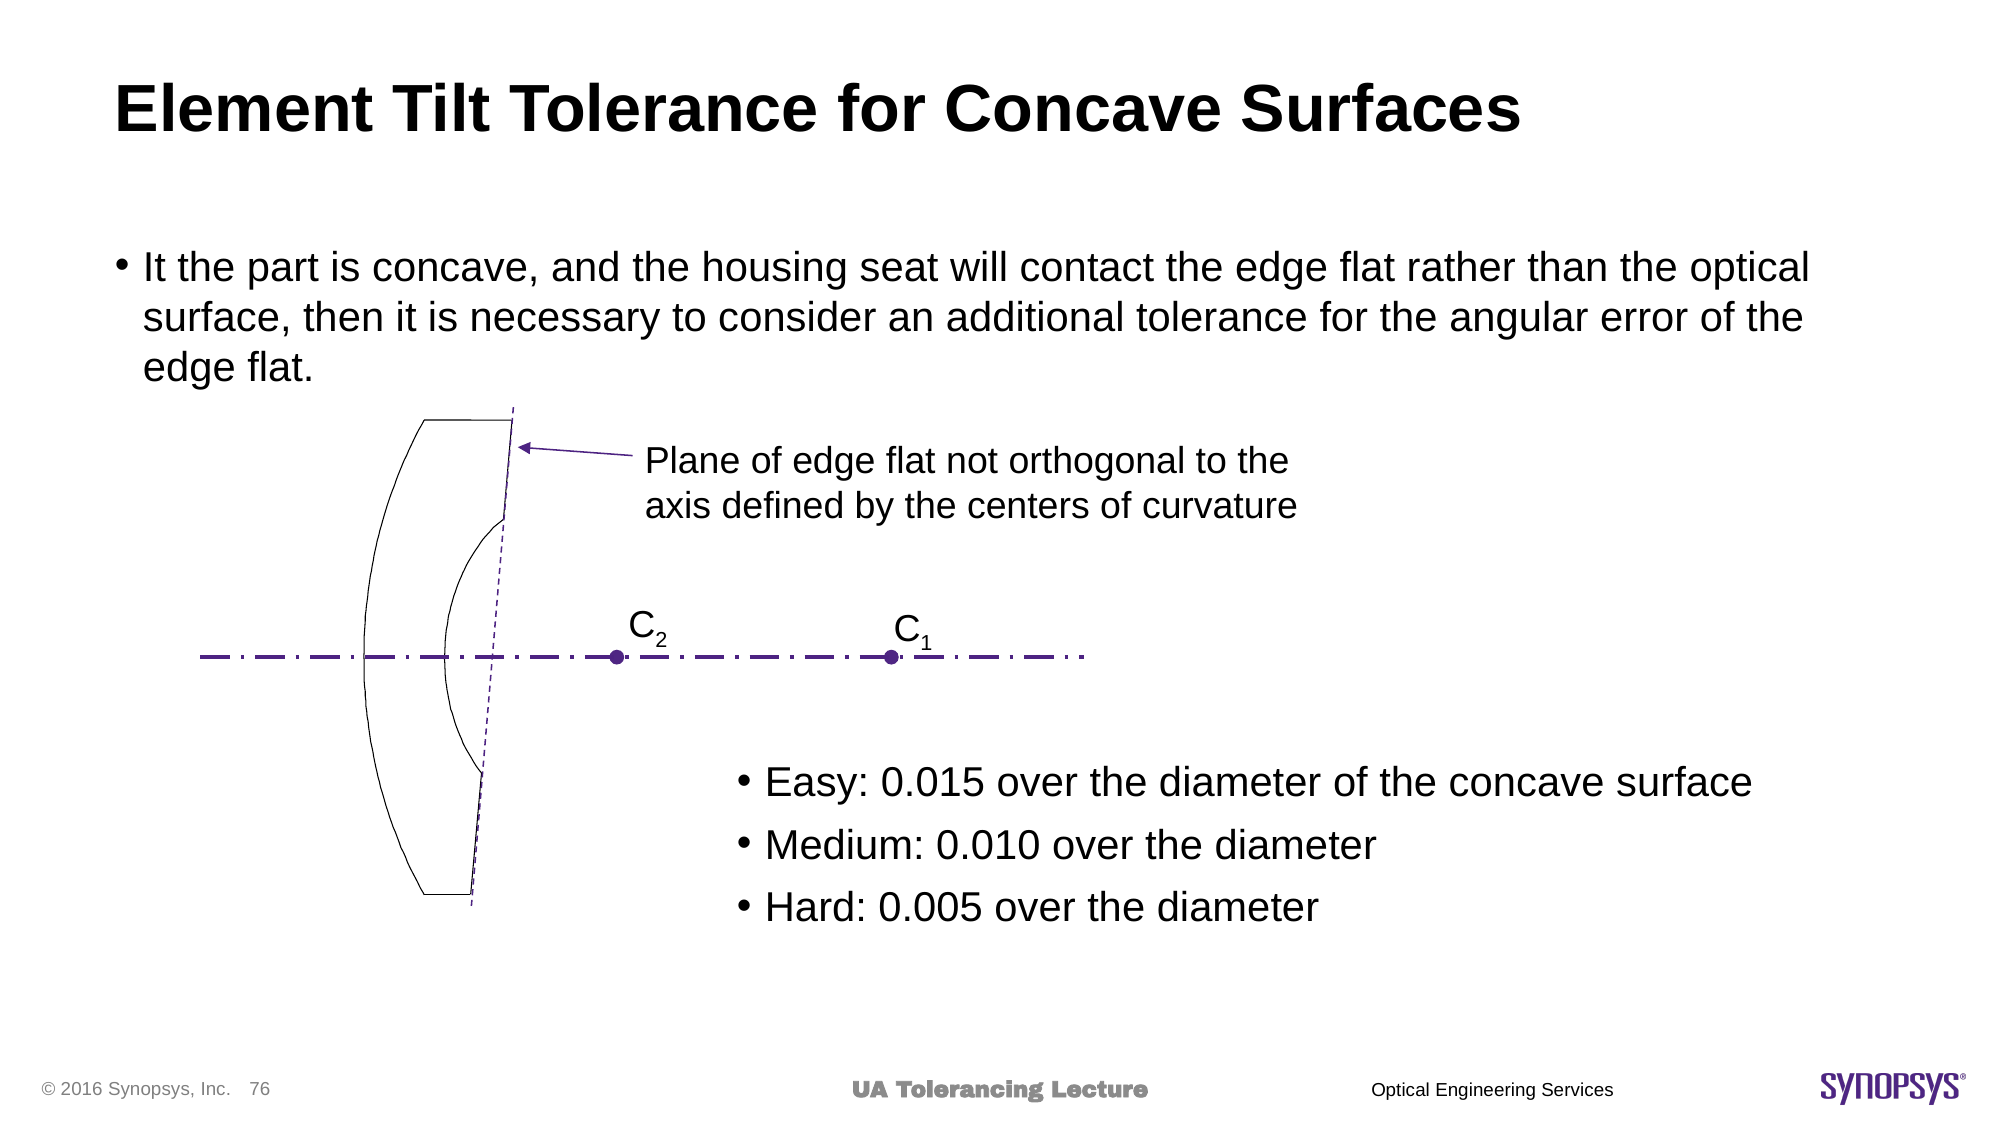

# Element Tilt Tolerance for Concave Surfaces
It the part is concave, and the housing seat will contact the edge flat rather than the optical surface, then it is necessary to consider an additional tolerance for the angular error of the edge flat.

Plane of edge flat not orthogonal to the axis defined by the centers of curvature
C2
C1

Easy: 0.015 over the diameter of the concave surface
Medium: 0.010 over the diameter
Hard: 0.005 over the diameter
UA Tolerancing Lecture